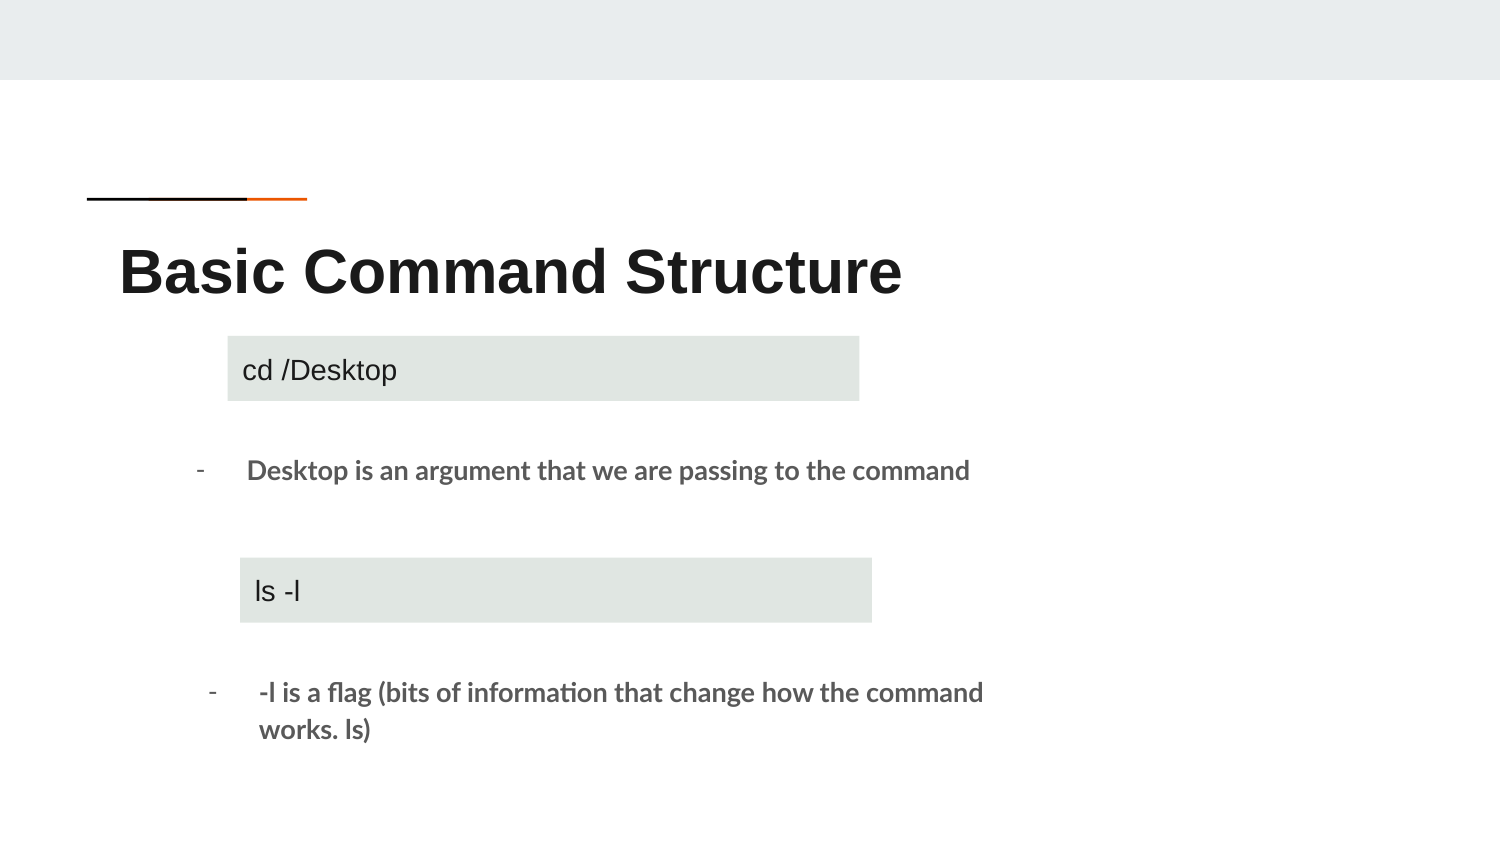

# Basic Command Structure

cd /Desktop
Desktop is an argument that we are passing to the command
ls -l
-l is a flag (bits of information that change how the command works. ls)